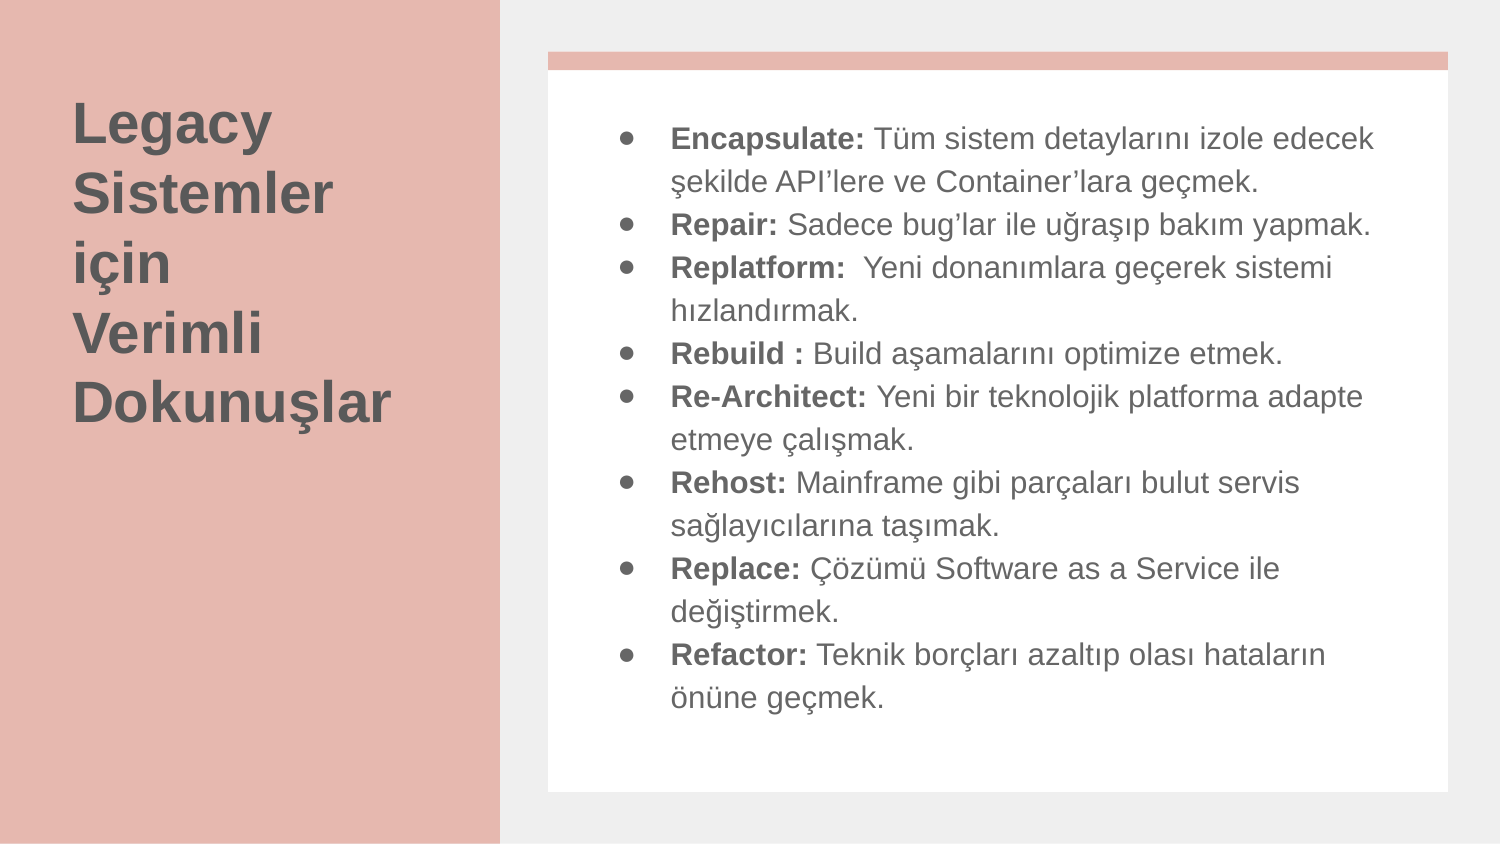

# Legacy Sistemler için
Verimli
Dokunuşlar
Encapsulate: Tüm sistem detaylarını izole edecek şekilde API’lere ve Container’lara geçmek.
Repair: Sadece bug’lar ile uğraşıp bakım yapmak.
Replatform:  Yeni donanımlara geçerek sistemi hızlandırmak.
Rebuild : Build aşamalarını optimize etmek.
Re-Architect: Yeni bir teknolojik platforma adapte etmeye çalışmak.
Rehost: Mainframe gibi parçaları bulut servis sağlayıcılarına taşımak.
Replace: Çözümü Software as a Service ile değiştirmek.
Refactor: Teknik borçları azaltıp olası hataların önüne geçmek.